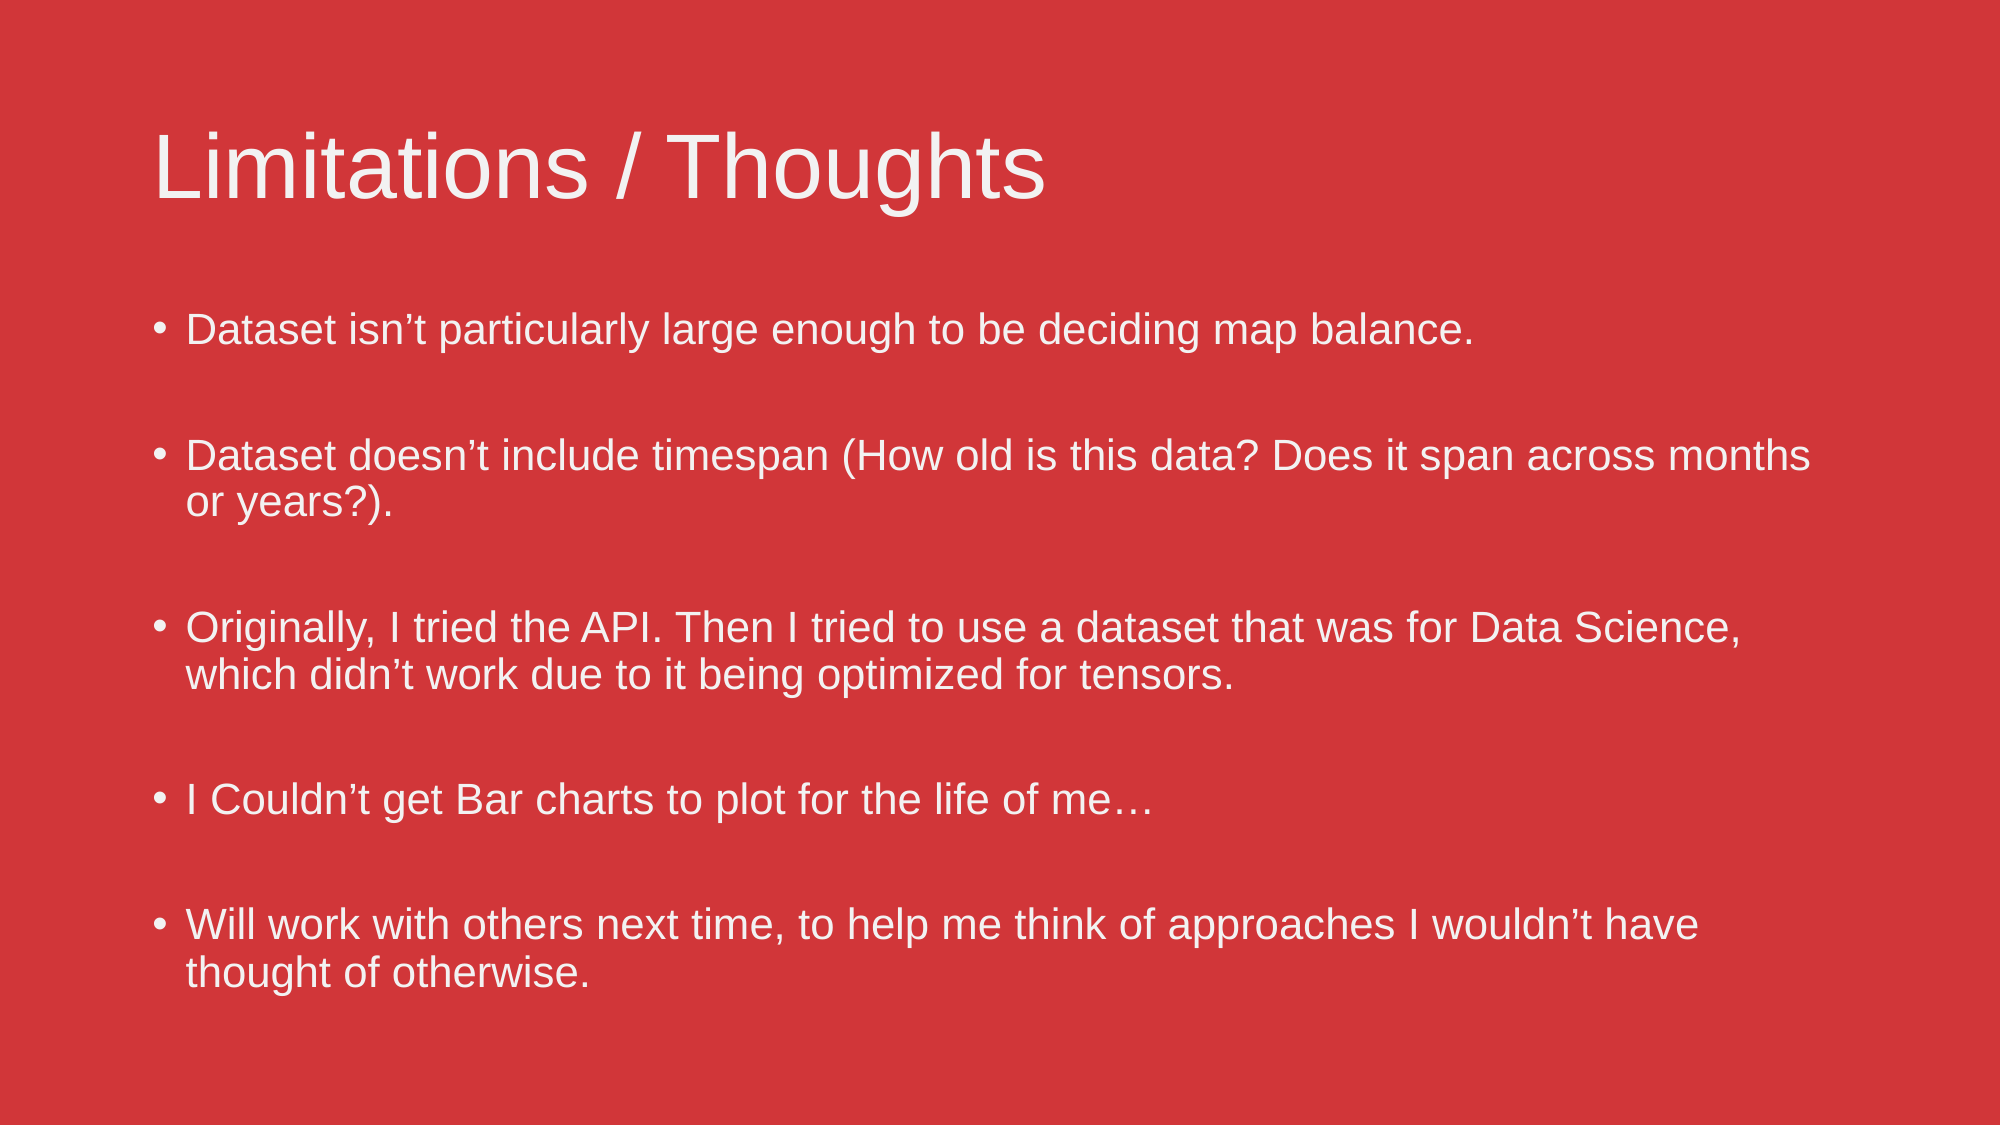

# Limitations / Thoughts
Dataset isn’t particularly large enough to be deciding map balance.

Dataset doesn’t include timespan (How old is this data? Does it span across months or years?).

Originally, I tried the API. Then I tried to use a dataset that was for Data Science, which didn’t work due to it being optimized for tensors.

I Couldn’t get Bar charts to plot for the life of me…

Will work with others next time, to help me think of approaches I wouldn’t have thought of otherwise.